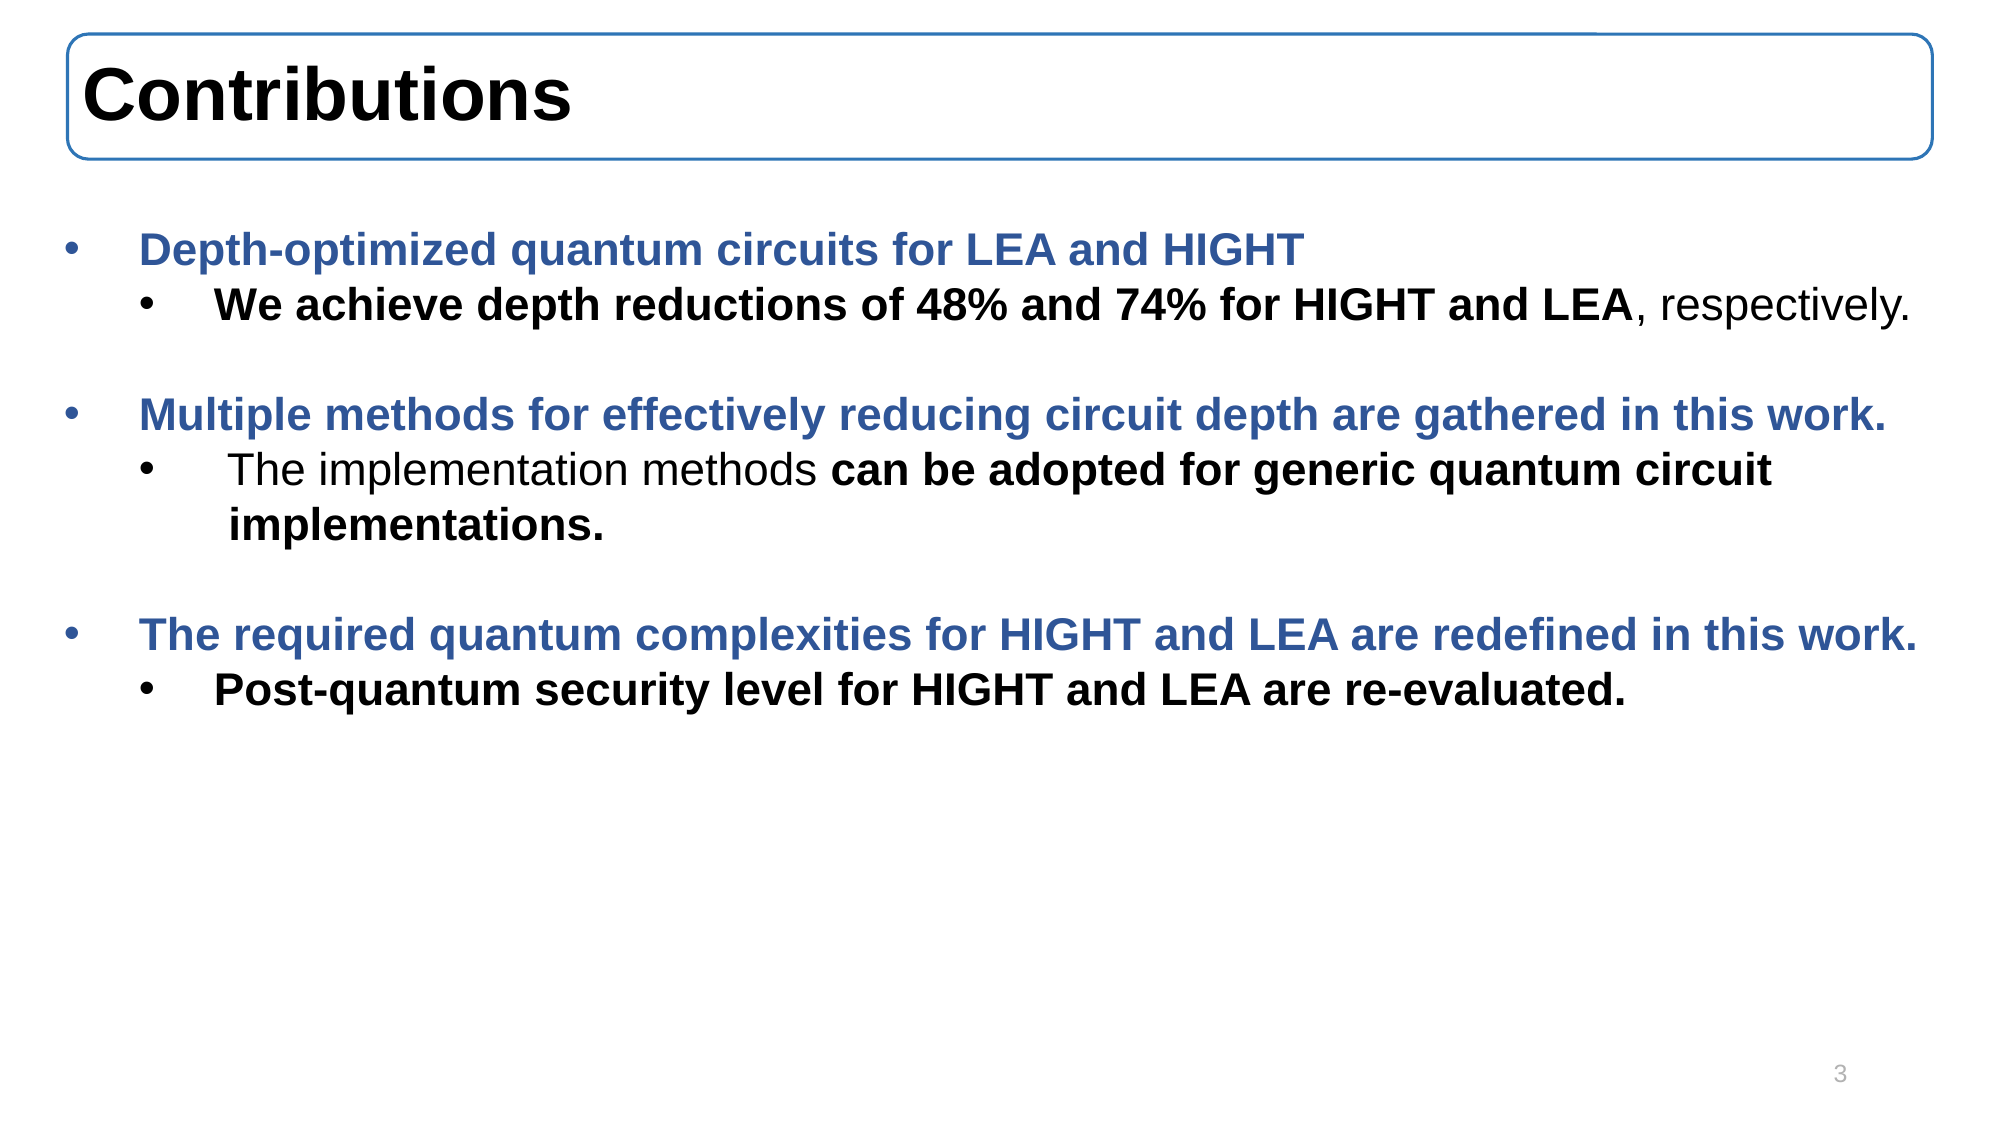

# Contributions
Depth-optimized quantum circuits for LEA and HIGHT
We achieve depth reductions of 48% and 74% for HIGHT and LEA, respectively.

Multiple methods for effectively reducing circuit depth are gathered in this work.
 The implementation methods can be adopted for generic quantum circuit
       implementations.

The required quantum complexities for HIGHT and LEA are redefined in this work.
Post-quantum security level for HIGHT and LEA are re-evaluated.
3